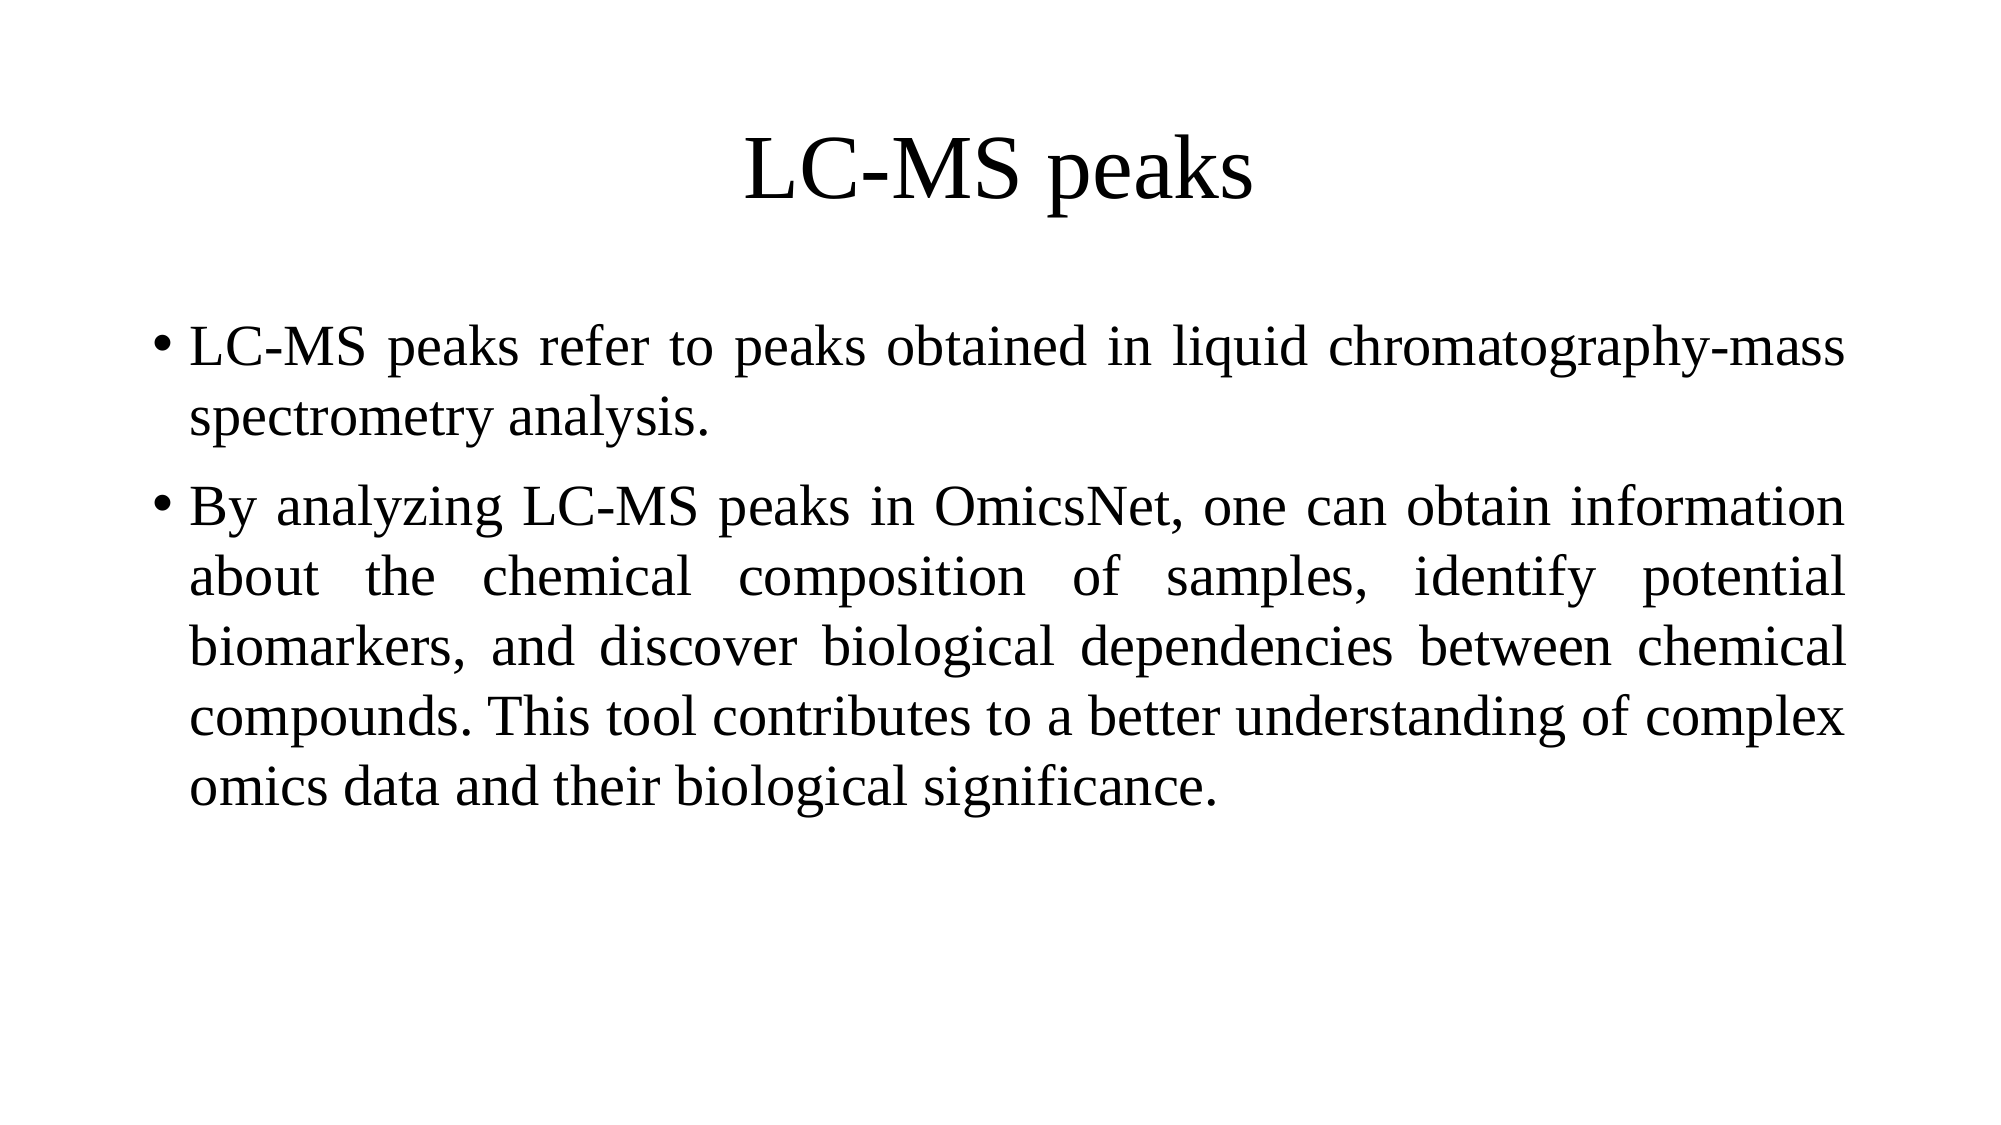

# LC-MS peaks
LC-MS peaks refer to peaks obtained in liquid chromatography-mass spectrometry analysis.
By analyzing LC-MS peaks in OmicsNet, one can obtain information about the chemical composition of samples, identify potential biomarkers, and discover biological dependencies between chemical compounds. This tool contributes to a better understanding of complex omics data and their biological significance.